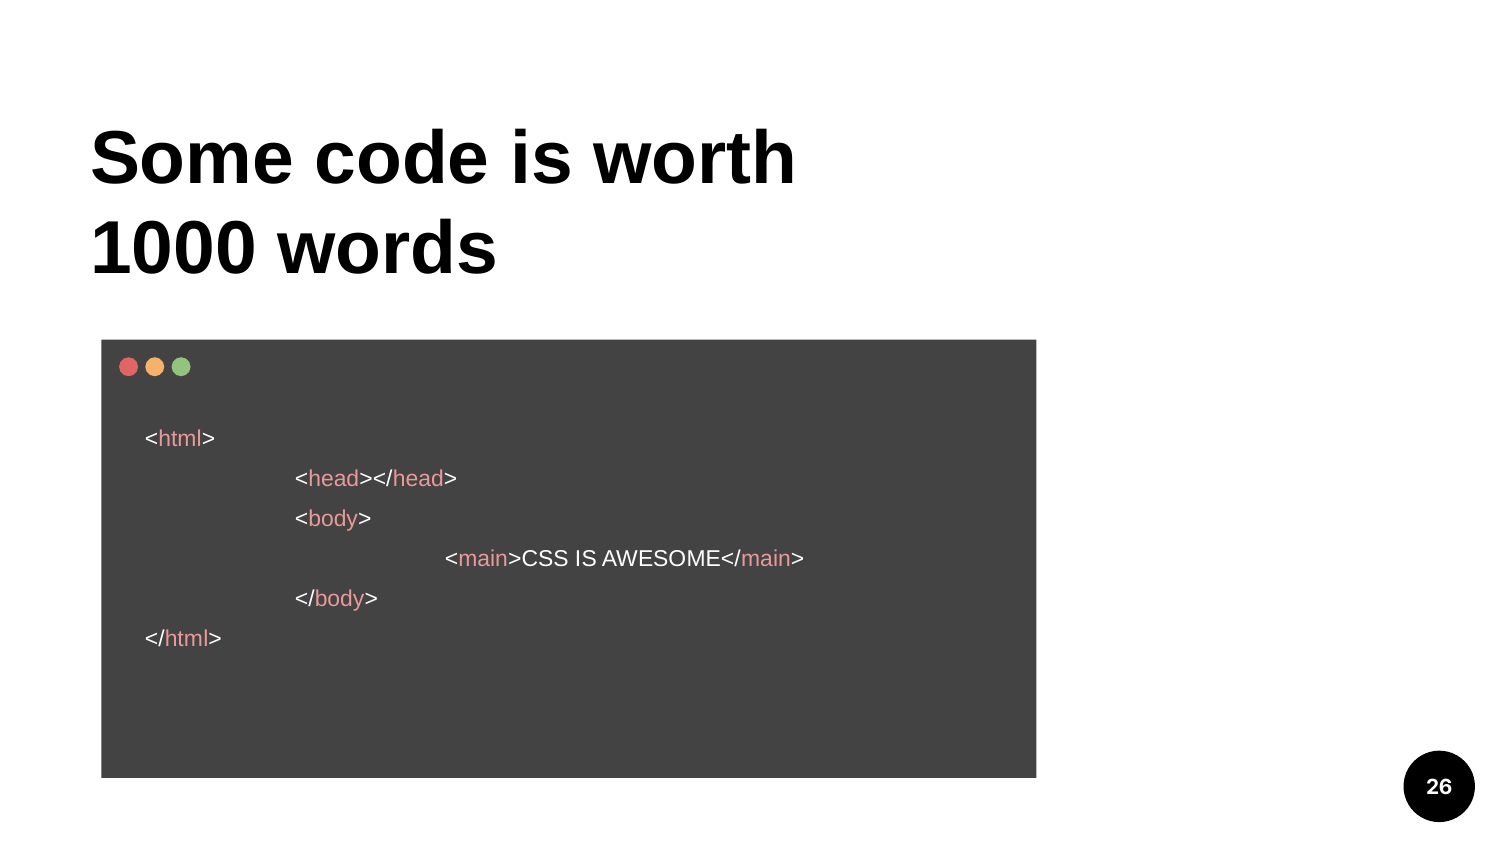

# Some code is worth 1000 words

<html>
	<head></head>
	<body>
		<main>CSS IS AWESOME</main>
	</body>
</html>
26